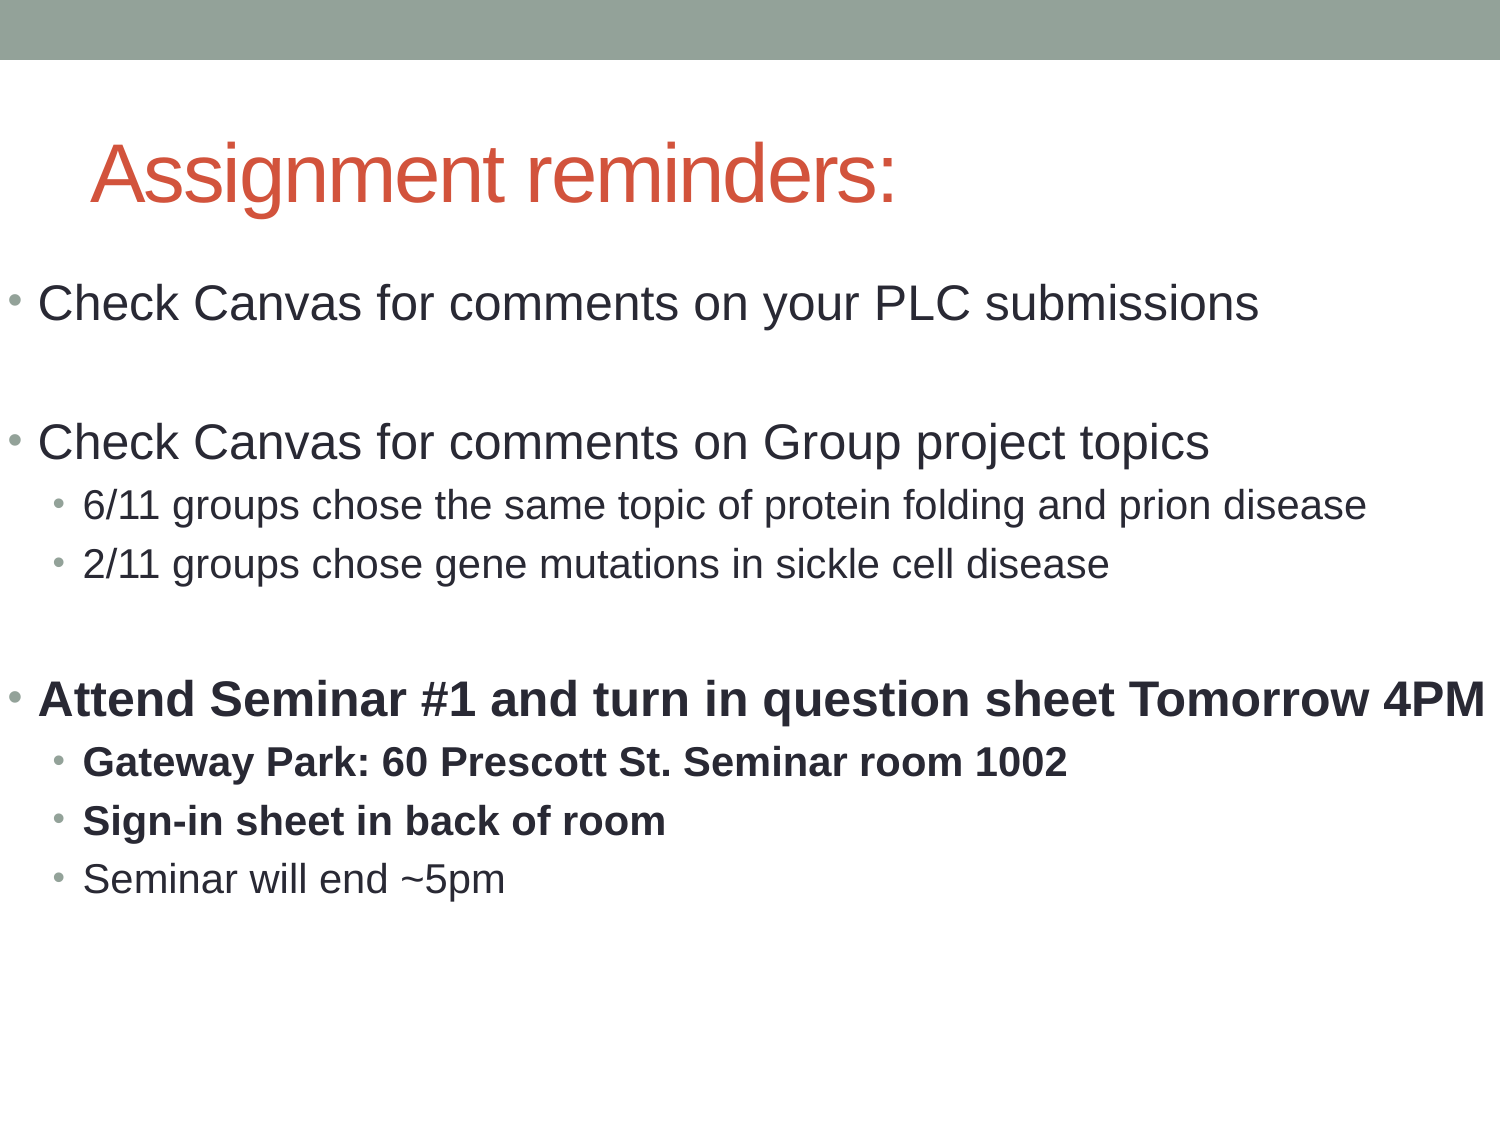

# Assignment reminders:
Check Canvas for comments on your PLC submissions

Check Canvas for comments on Group project topics
6/11 groups chose the same topic of protein folding and prion disease
2/11 groups chose gene mutations in sickle cell disease

Attend Seminar #1 and turn in question sheet Tomorrow 4PM
Gateway Park: 60 Prescott St. Seminar room 1002
Sign-in sheet in back of room
Seminar will end ~5pm